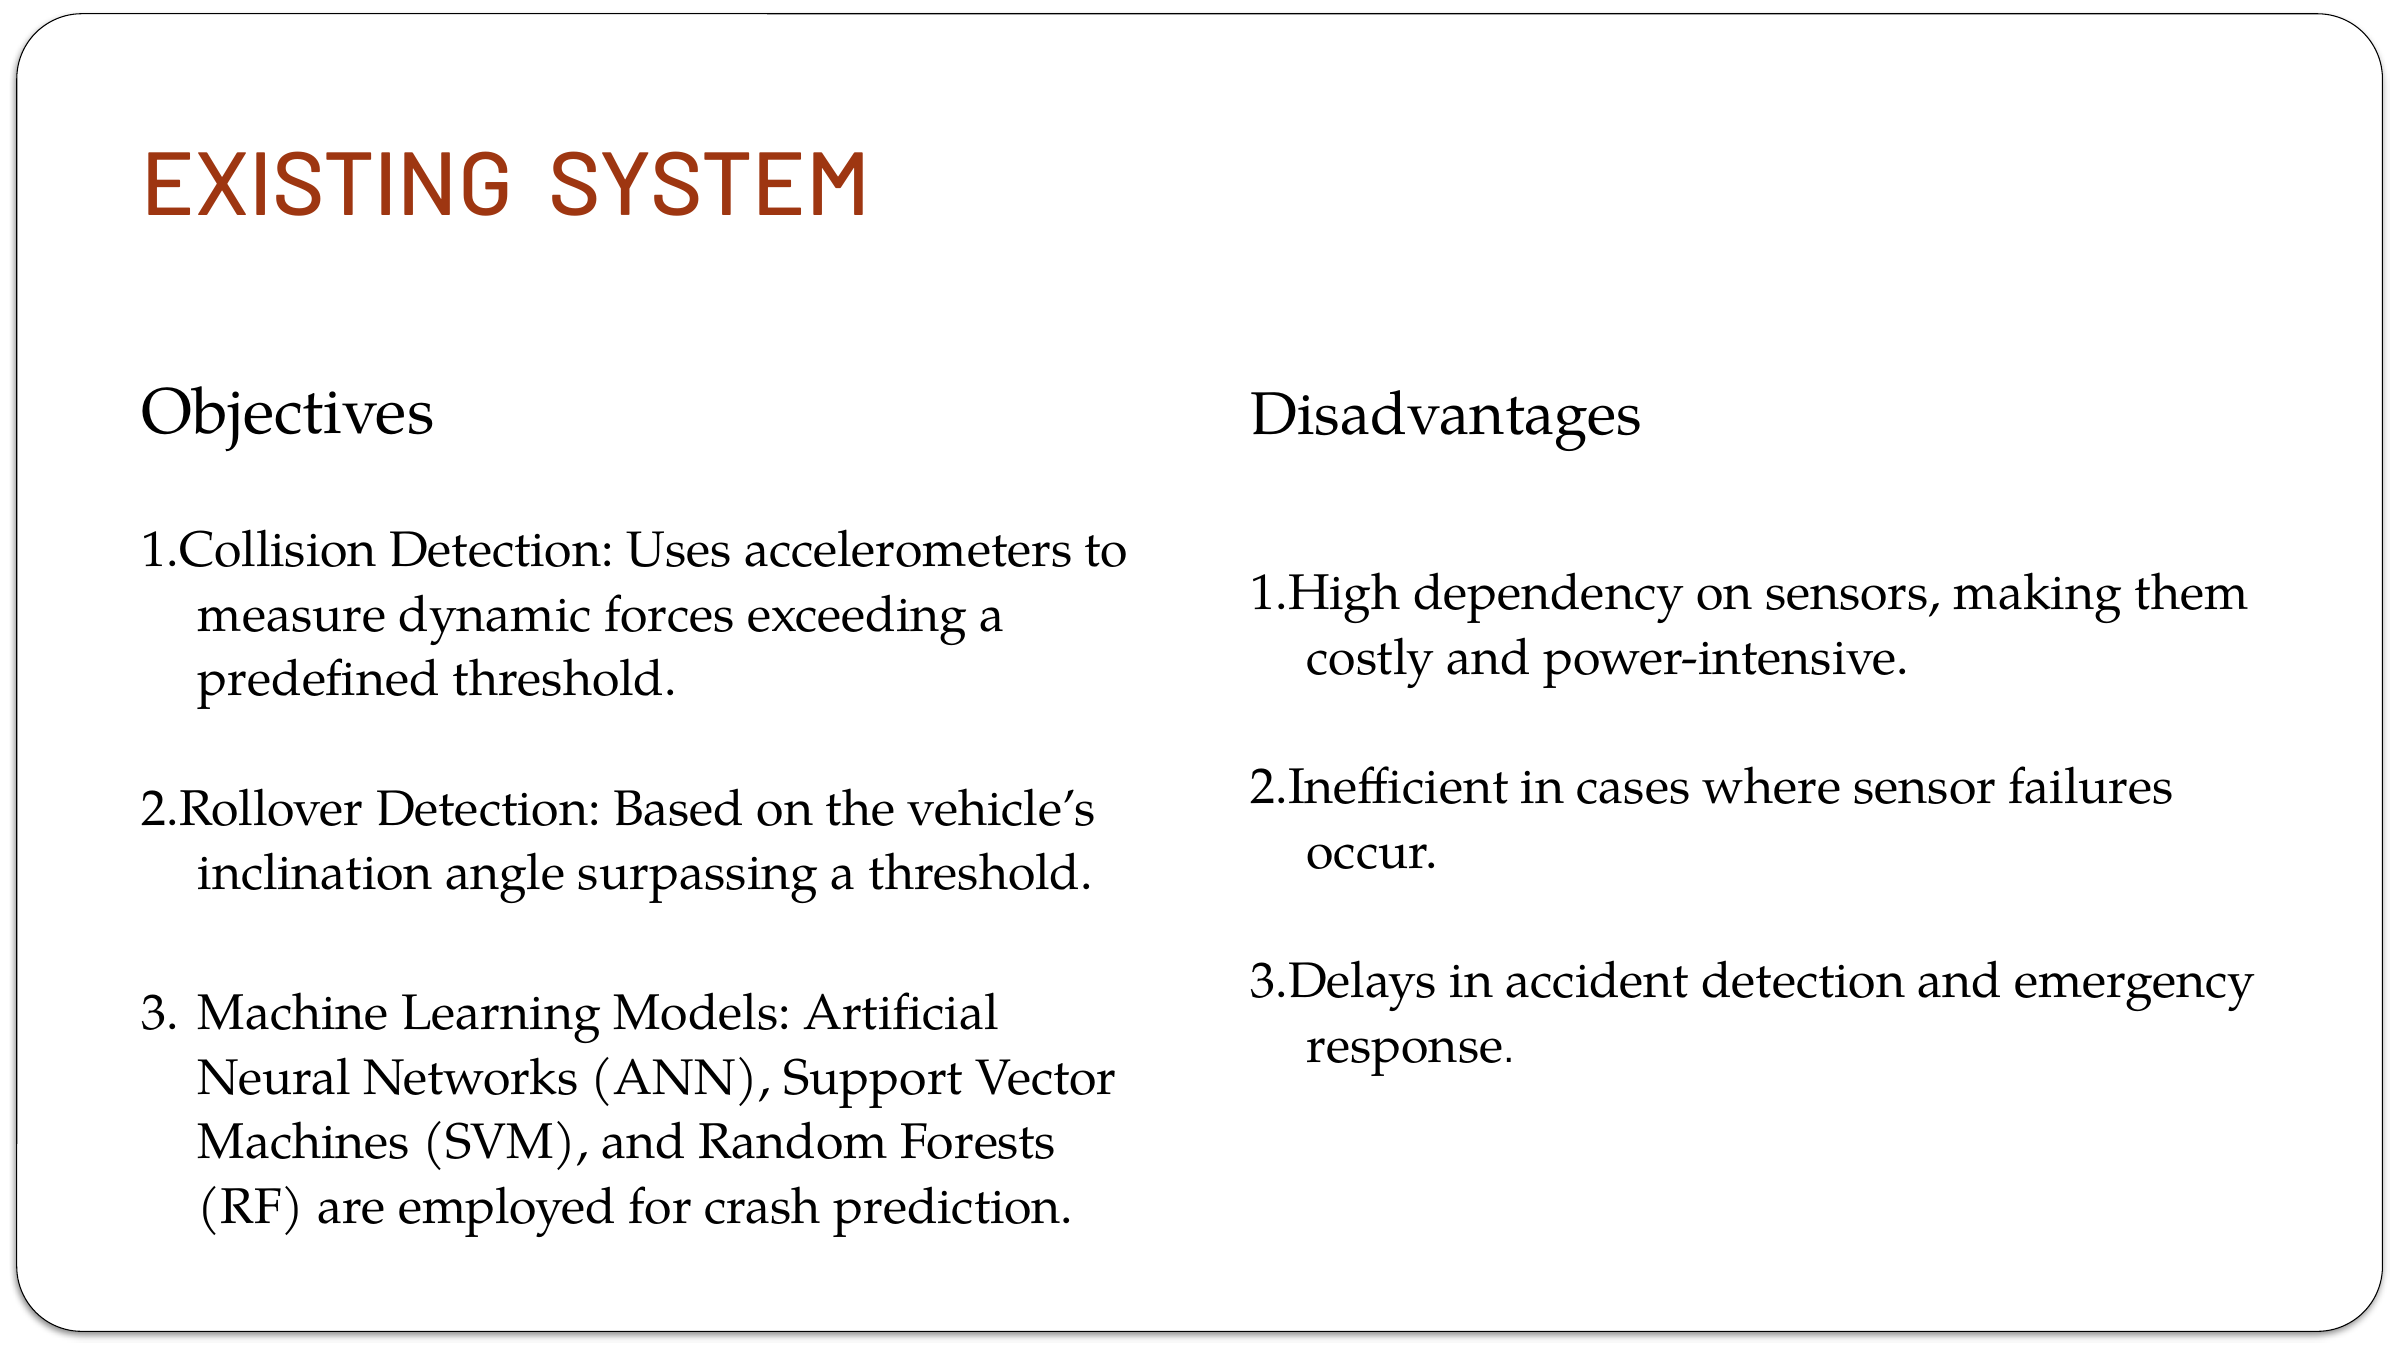

EXISTING  SYSTEM
Objectives
Disadvantages
1.Collision Detection: Uses accelerometers to measure dynamic forces exceeding a predefined threshold.

2.Rollover Detection: Based on the vehicle’s inclination angle surpassing a threshold.
1.High dependency on sensors, making them costly and power-intensive.

2.Inefficient in cases where sensor failures occur.

3.Delays in accident detection and emergency response.
Machine Learning Models: Artificial Neural Networks (ANN), Support Vector Machines (SVM), and Random Forests (RF) are employed for crash prediction.